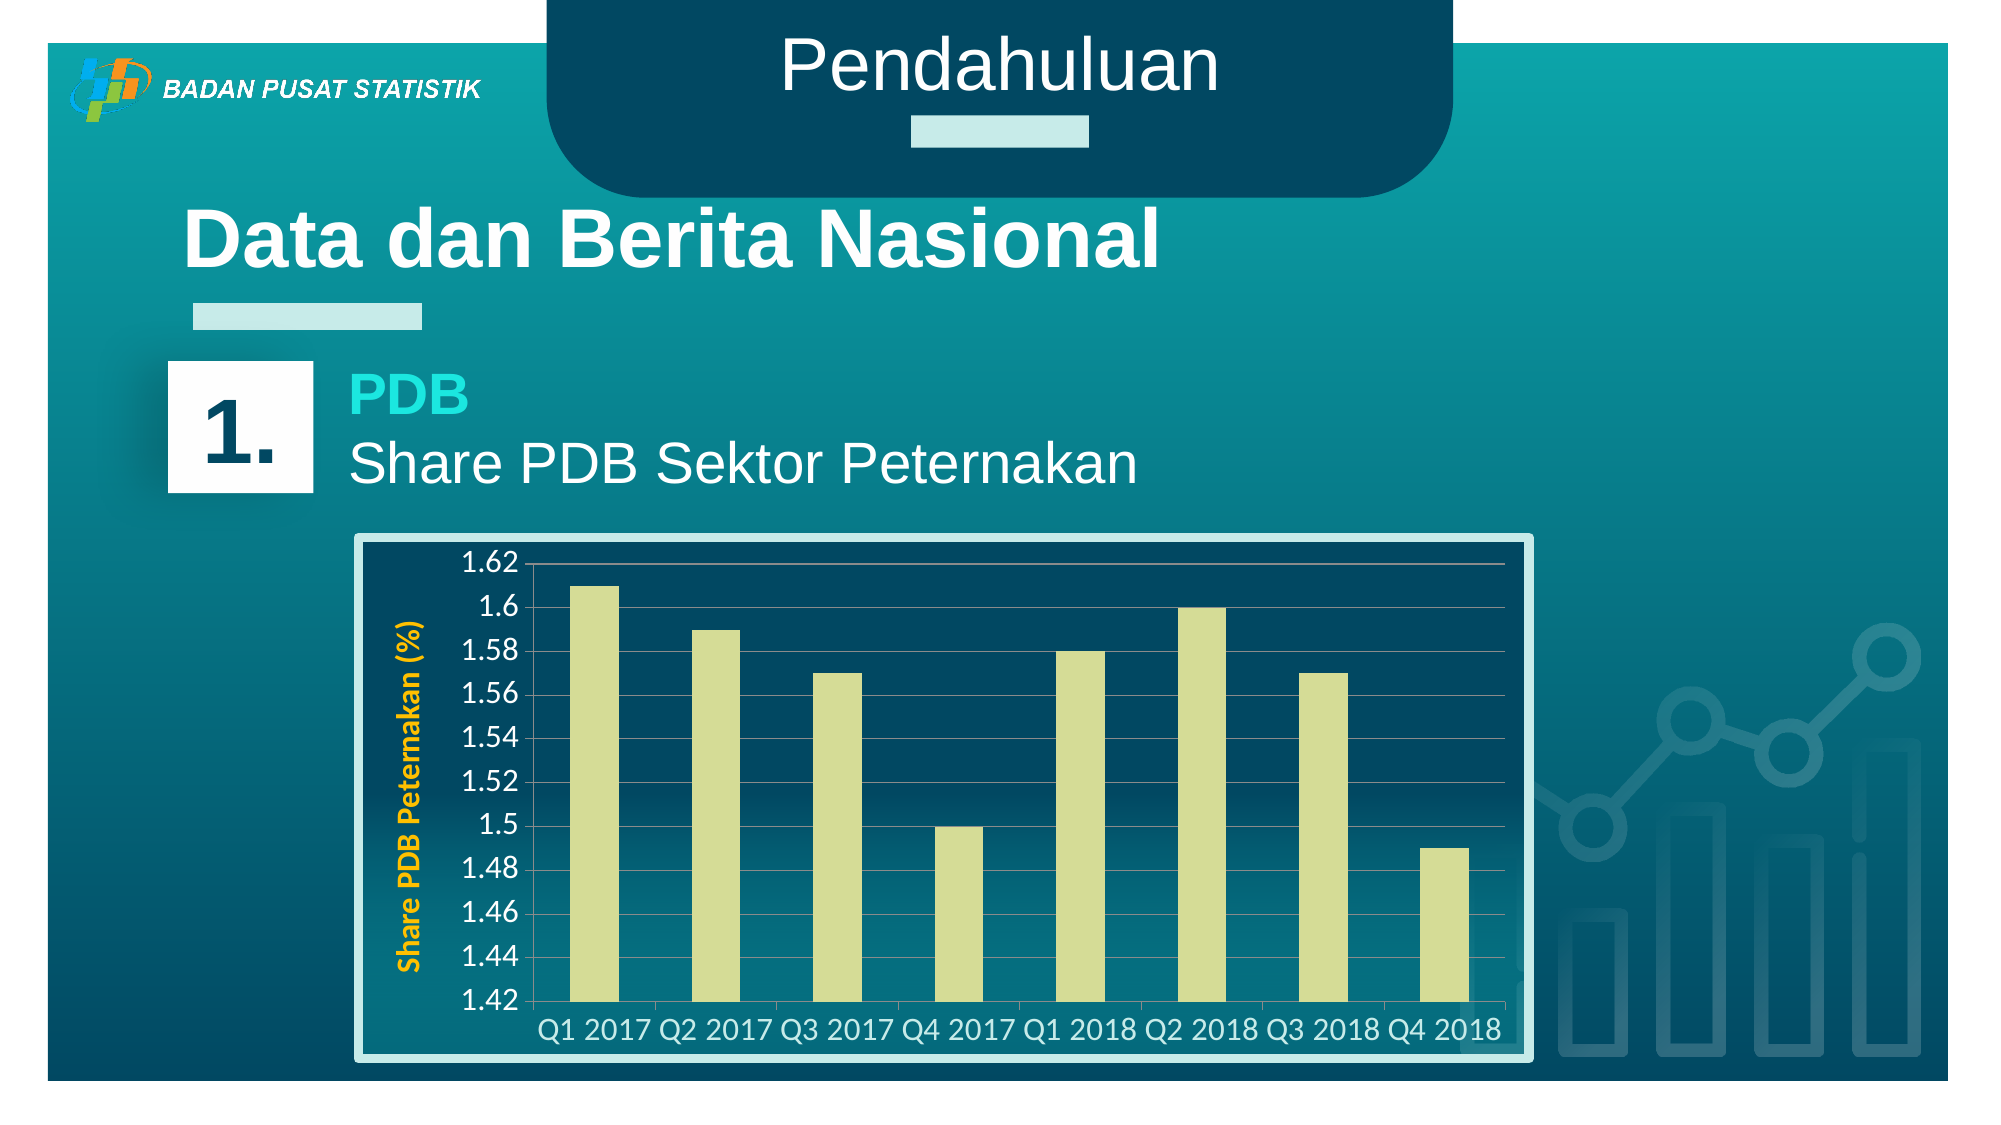

# Pendahuluan

Data dan Berita Nasional
PDB
1.
Share PDB Sektor Peternakan

### Chart

| Category | Kontribusi terhadap PDB |
|---|---|
| Q1 2017 | 1.61 |
| Q2 2017 | 1.59 |
| Q3 2017 | 1.57 |
| Q4 2017 | 1.5 |
| Q1 2018 | 1.58 |
| Q2 2018 | 1.6 |
| Q3 2018 | 1.57 |
| Q4 2018 | 1.49 |